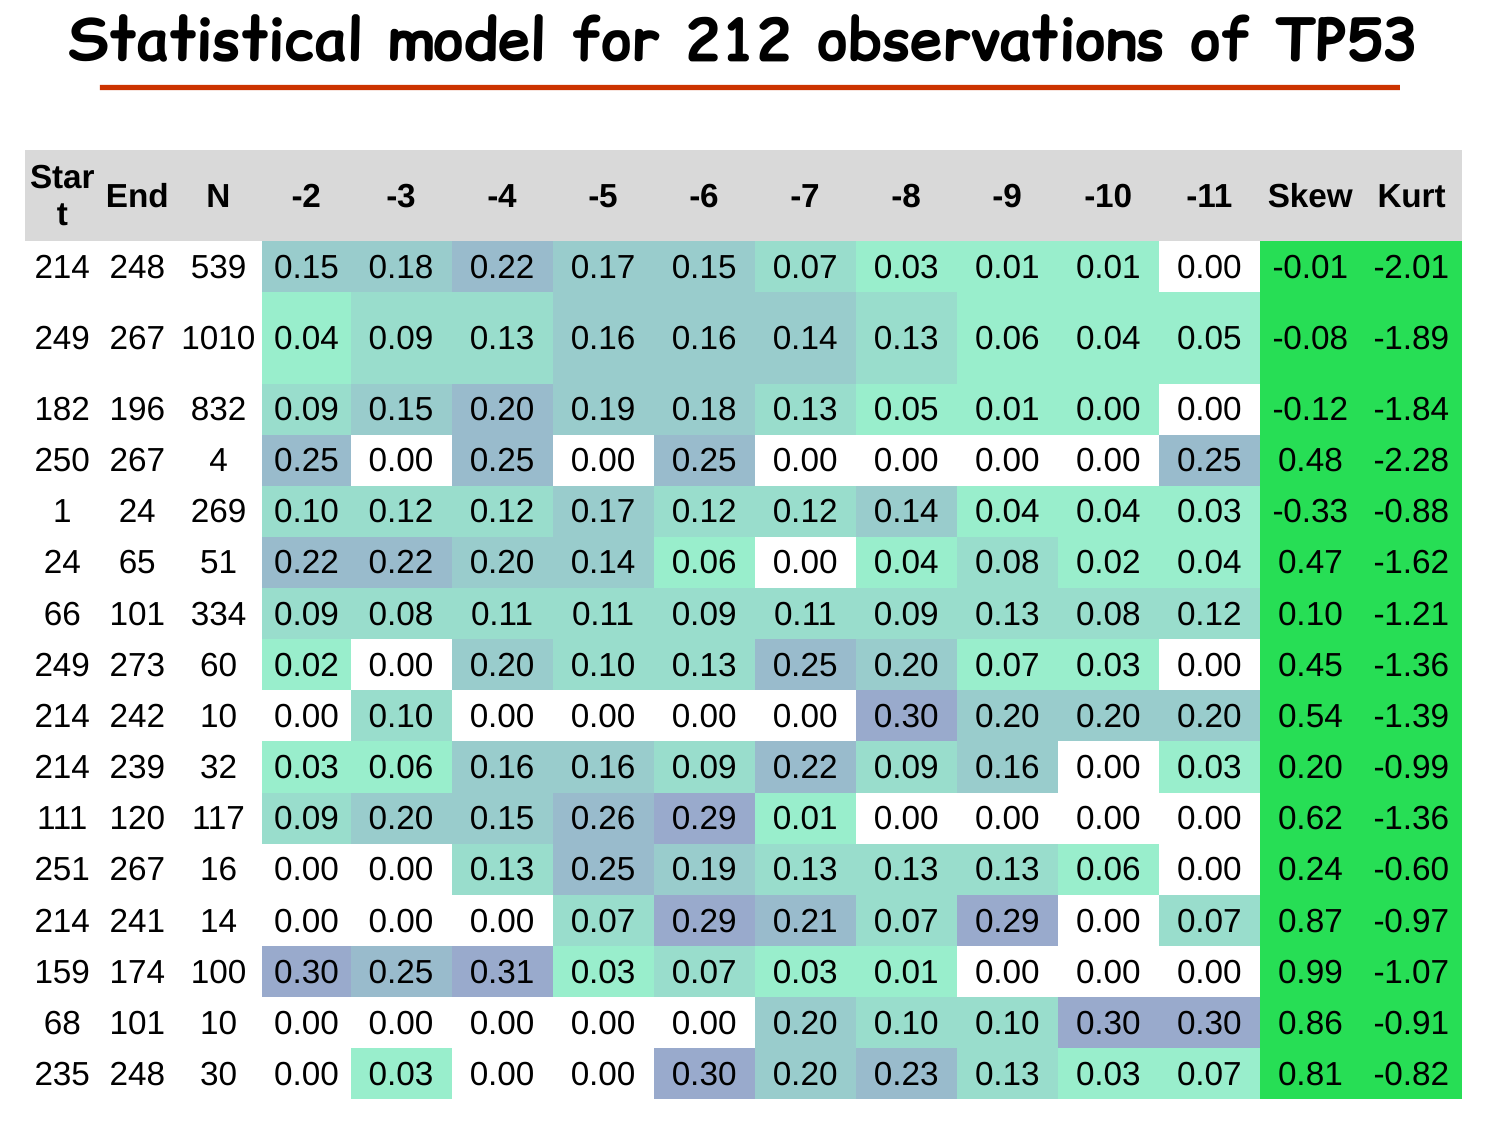

# Statistical model for 212 observations of TP53

| Start | End | N | -2 | -3 | -4 | -5 | -6 | -7 | -8 | -9 | -10 | -11 | Skew | Kurt |
| --- | --- | --- | --- | --- | --- | --- | --- | --- | --- | --- | --- | --- | --- | --- |
| 214 | 248 | 539 | 0.15 | 0.18 | 0.22 | 0.17 | 0.15 | 0.07 | 0.03 | 0.01 | 0.01 | 0.00 | -0.01 | -2.01 |
| 249 | 267 | 1010 | 0.04 | 0.09 | 0.13 | 0.16 | 0.16 | 0.14 | 0.13 | 0.06 | 0.04 | 0.05 | -0.08 | -1.89 |
| 182 | 196 | 832 | 0.09 | 0.15 | 0.20 | 0.19 | 0.18 | 0.13 | 0.05 | 0.01 | 0.00 | 0.00 | -0.12 | -1.84 |
| 250 | 267 | 4 | 0.25 | 0.00 | 0.25 | 0.00 | 0.25 | 0.00 | 0.00 | 0.00 | 0.00 | 0.25 | 0.48 | -2.28 |
| 1 | 24 | 269 | 0.10 | 0.12 | 0.12 | 0.17 | 0.12 | 0.12 | 0.14 | 0.04 | 0.04 | 0.03 | -0.33 | -0.88 |
| 24 | 65 | 51 | 0.22 | 0.22 | 0.20 | 0.14 | 0.06 | 0.00 | 0.04 | 0.08 | 0.02 | 0.04 | 0.47 | -1.62 |
| 66 | 101 | 334 | 0.09 | 0.08 | 0.11 | 0.11 | 0.09 | 0.11 | 0.09 | 0.13 | 0.08 | 0.12 | 0.10 | -1.21 |
| 249 | 273 | 60 | 0.02 | 0.00 | 0.20 | 0.10 | 0.13 | 0.25 | 0.20 | 0.07 | 0.03 | 0.00 | 0.45 | -1.36 |
| 214 | 242 | 10 | 0.00 | 0.10 | 0.00 | 0.00 | 0.00 | 0.00 | 0.30 | 0.20 | 0.20 | 0.20 | 0.54 | -1.39 |
| 214 | 239 | 32 | 0.03 | 0.06 | 0.16 | 0.16 | 0.09 | 0.22 | 0.09 | 0.16 | 0.00 | 0.03 | 0.20 | -0.99 |
| 111 | 120 | 117 | 0.09 | 0.20 | 0.15 | 0.26 | 0.29 | 0.01 | 0.00 | 0.00 | 0.00 | 0.00 | 0.62 | -1.36 |
| 251 | 267 | 16 | 0.00 | 0.00 | 0.13 | 0.25 | 0.19 | 0.13 | 0.13 | 0.13 | 0.06 | 0.00 | 0.24 | -0.60 |
| 214 | 241 | 14 | 0.00 | 0.00 | 0.00 | 0.07 | 0.29 | 0.21 | 0.07 | 0.29 | 0.00 | 0.07 | 0.87 | -0.97 |
| 159 | 174 | 100 | 0.30 | 0.25 | 0.31 | 0.03 | 0.07 | 0.03 | 0.01 | 0.00 | 0.00 | 0.00 | 0.99 | -1.07 |
| 68 | 101 | 10 | 0.00 | 0.00 | 0.00 | 0.00 | 0.00 | 0.20 | 0.10 | 0.10 | 0.30 | 0.30 | 0.86 | -0.91 |
| 235 | 248 | 30 | 0.00 | 0.03 | 0.00 | 0.00 | 0.30 | 0.20 | 0.23 | 0.13 | 0.03 | 0.07 | 0.81 | -0.82 |